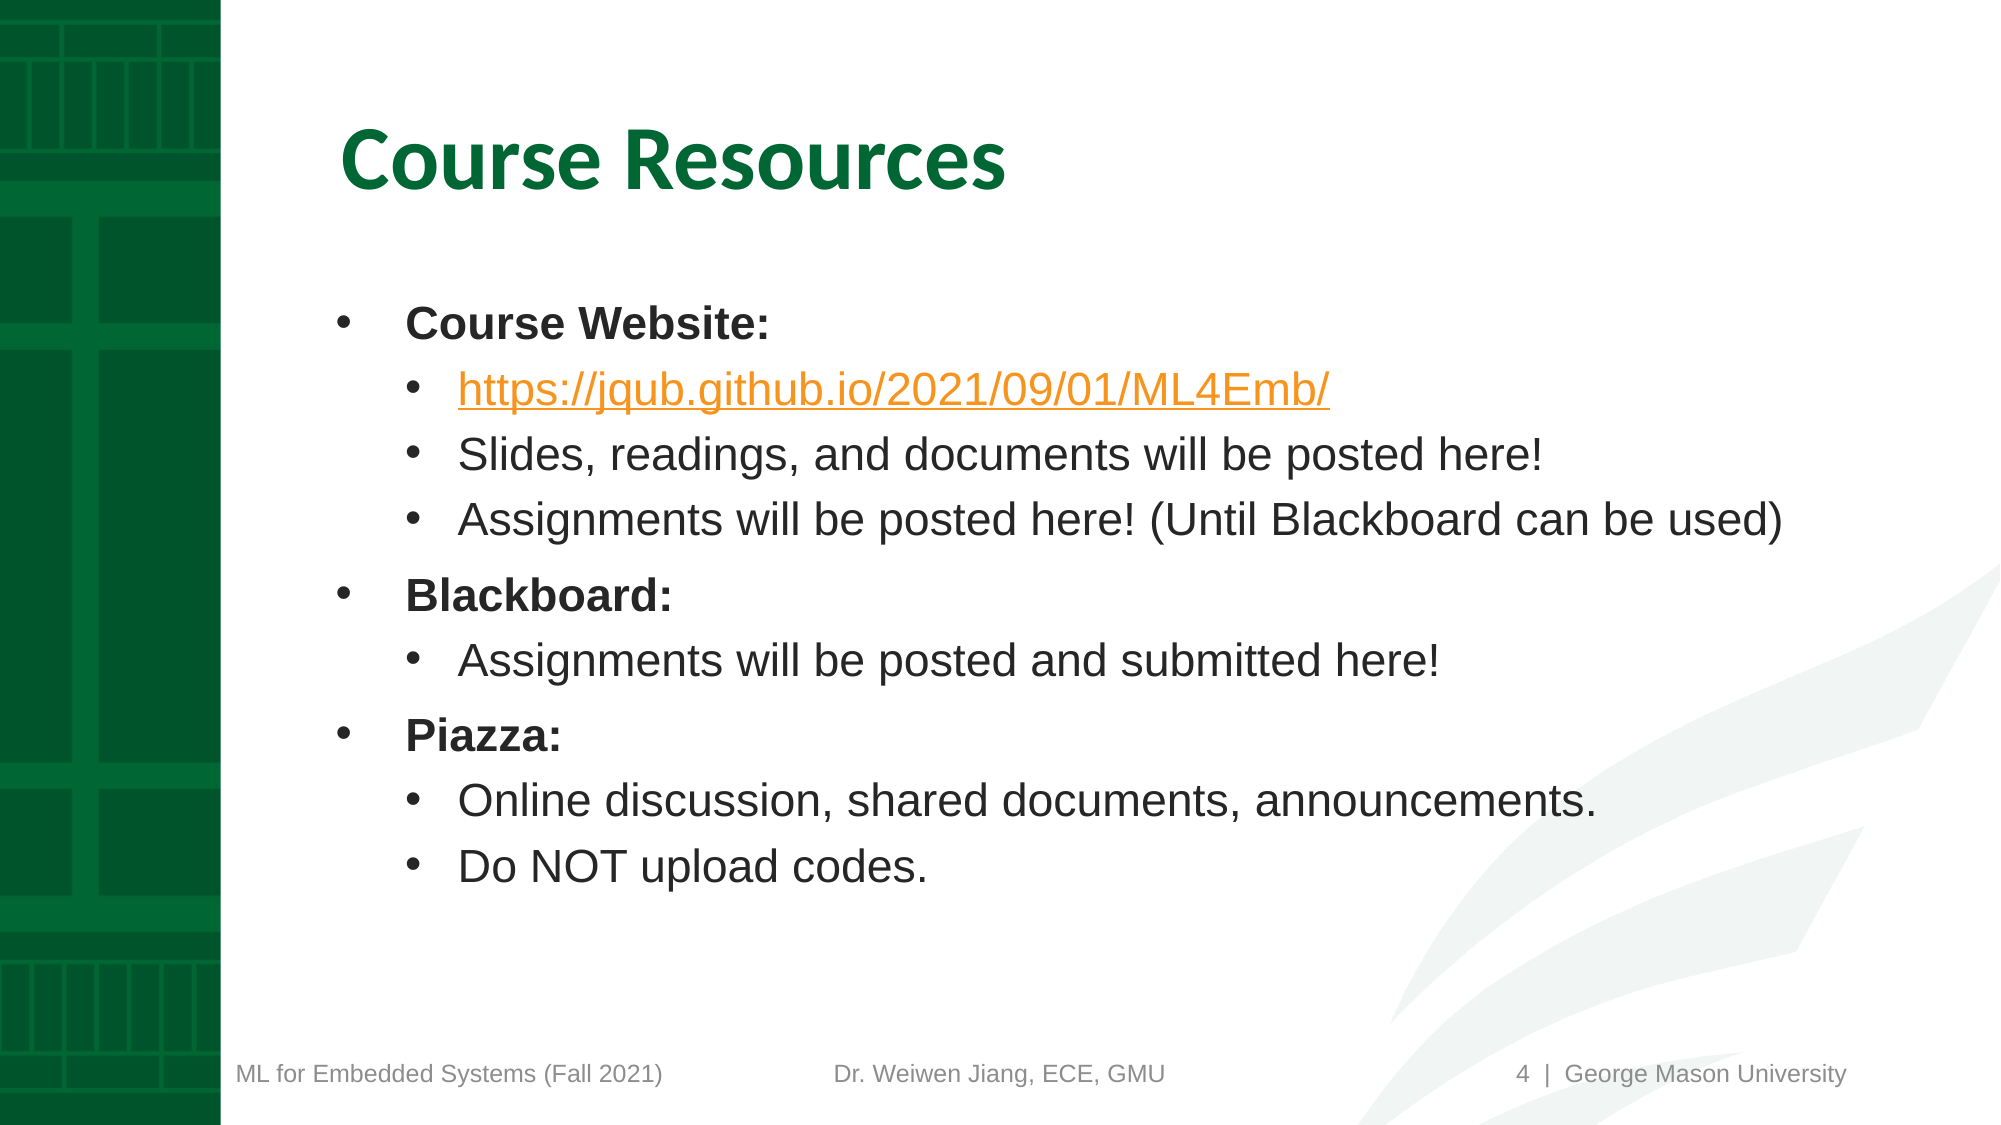

# Course Resources
Course Website:
https://jqub.github.io/2021/09/01/ML4Emb/
Slides, readings, and documents will be posted here!
Assignments will be posted here! (Until Blackboard can be used)
Blackboard:
Assignments will be posted and submitted here!
Piazza:
Online discussion, shared documents, announcements.
Do NOT upload codes.

4  |  George Mason University